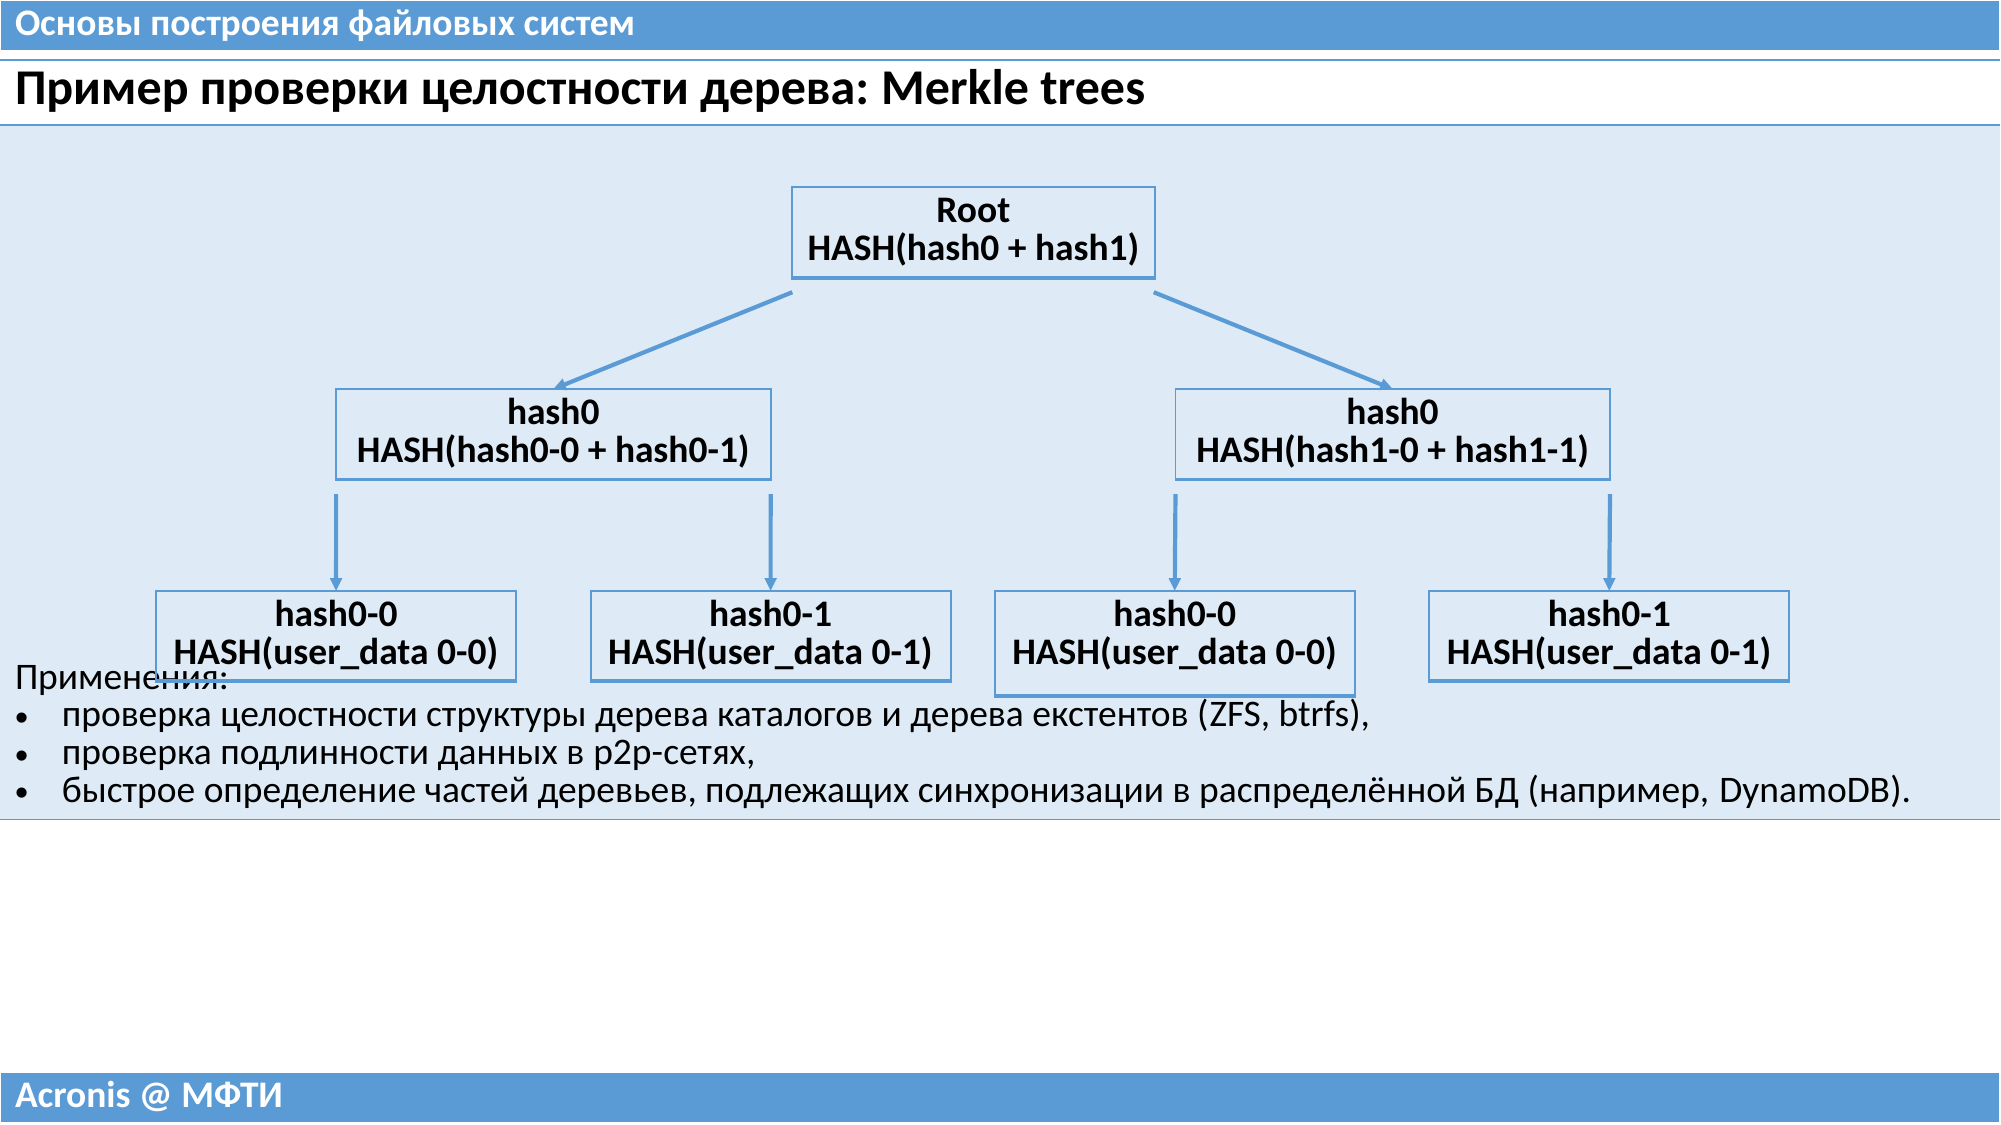

| Основы построения файловых систем |
| --- |
| Пример проверки целостности дерева: Merkle trees |
| --- |
| Применения: проверка целостности структуры дерева каталогов и дерева екстентов (ZFS, btrfs), проверка подлинности данных в p2p-сетях, быстрое определение частей деревьев, подлежащих синхронизации в распределённой БД (например, DynamoDB). |
| Root HASH(hash0 + hash1) |
| --- |
| hash0 HASH(hash0-0 + hash0-1) |
| --- |
| hash0 HASH(hash1-0 + hash1-1) |
| --- |
| hash0-0 HASH(user\_data 0-0) |
| --- |
| hash0-1 HASH(user\_data 0-1) |
| --- |
| hash0-0 HASH(user\_data 0-0) |
| --- |
| hash0-1 HASH(user\_data 0-1) |
| --- |
| Acronis @ МФТИ |
| --- |